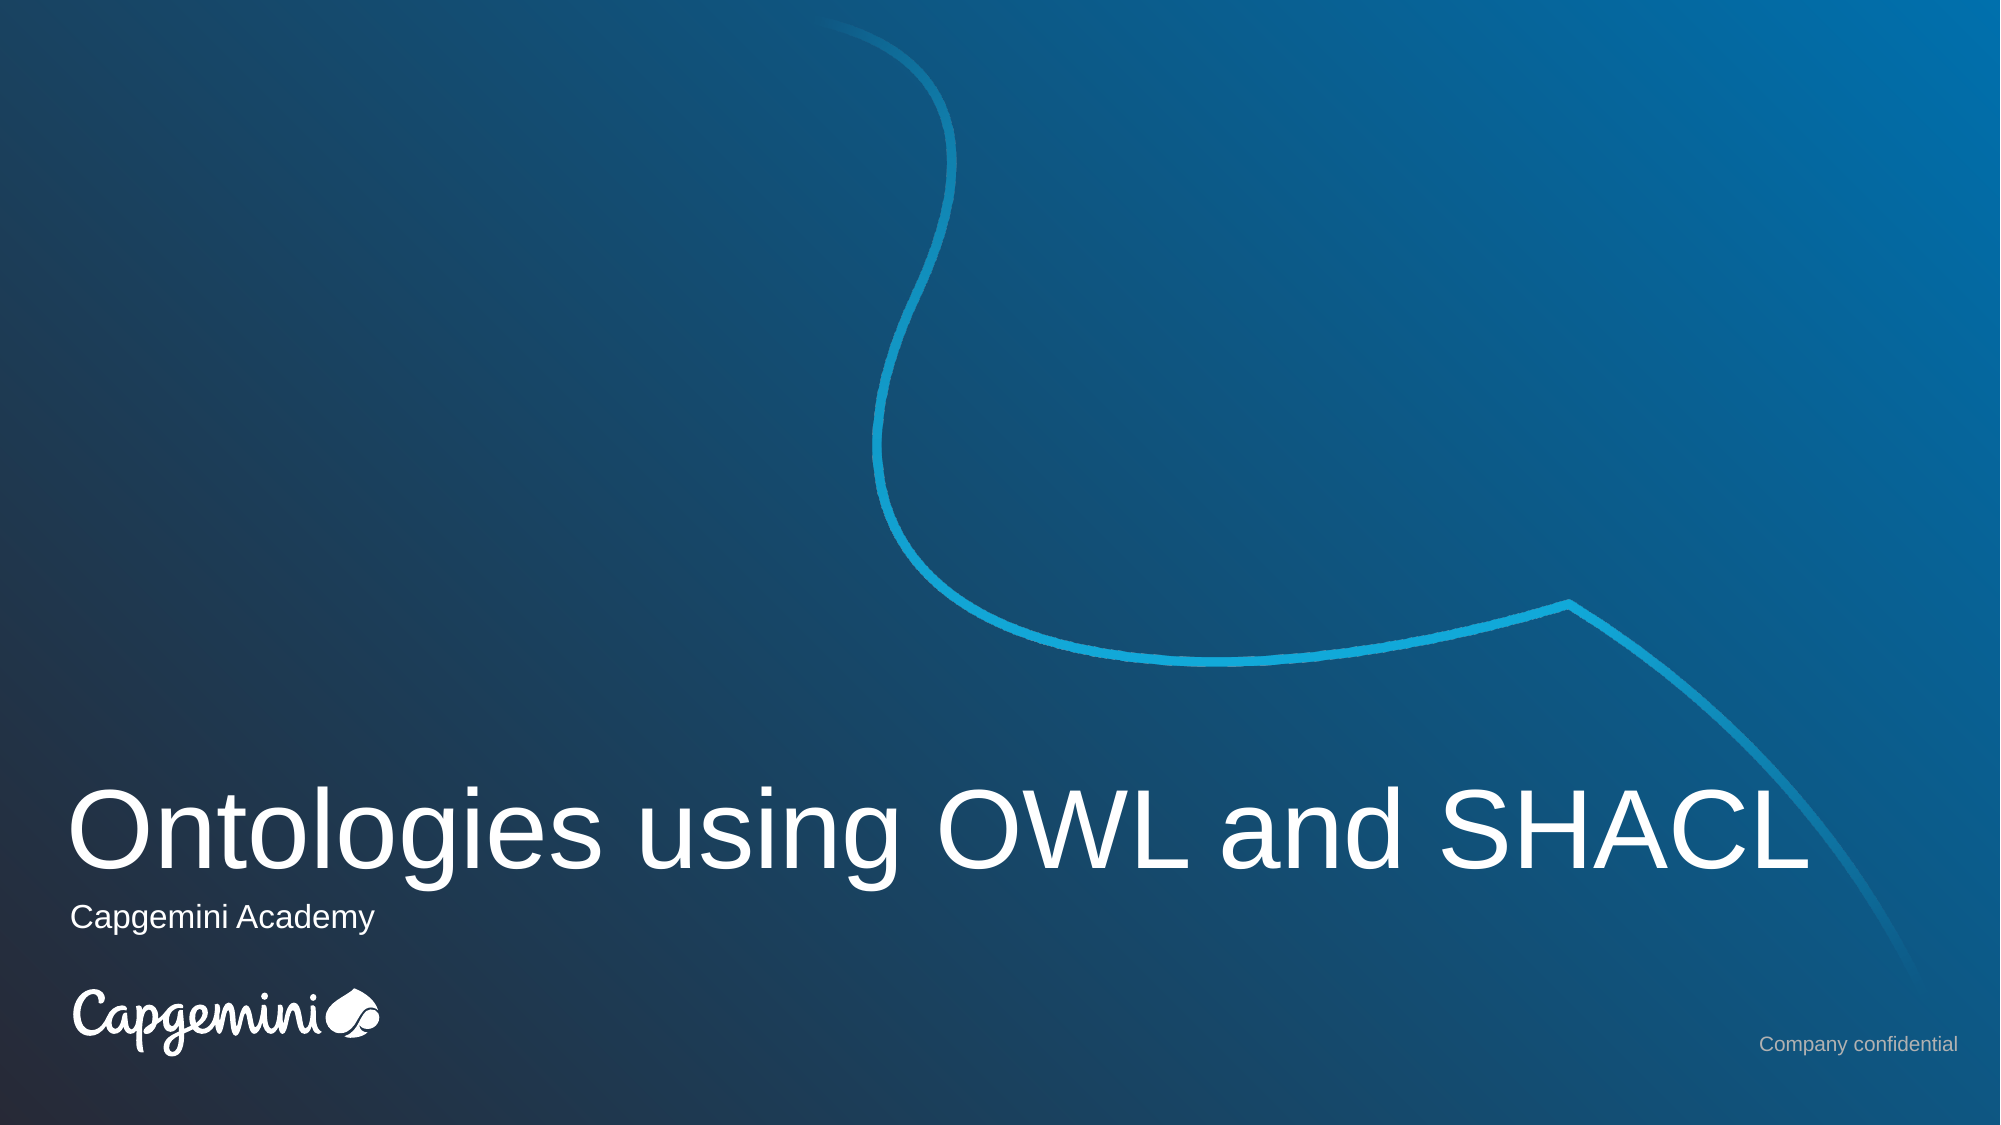

# Ontologies using OWL and SHACL
Capgemini Academy
Company confidential